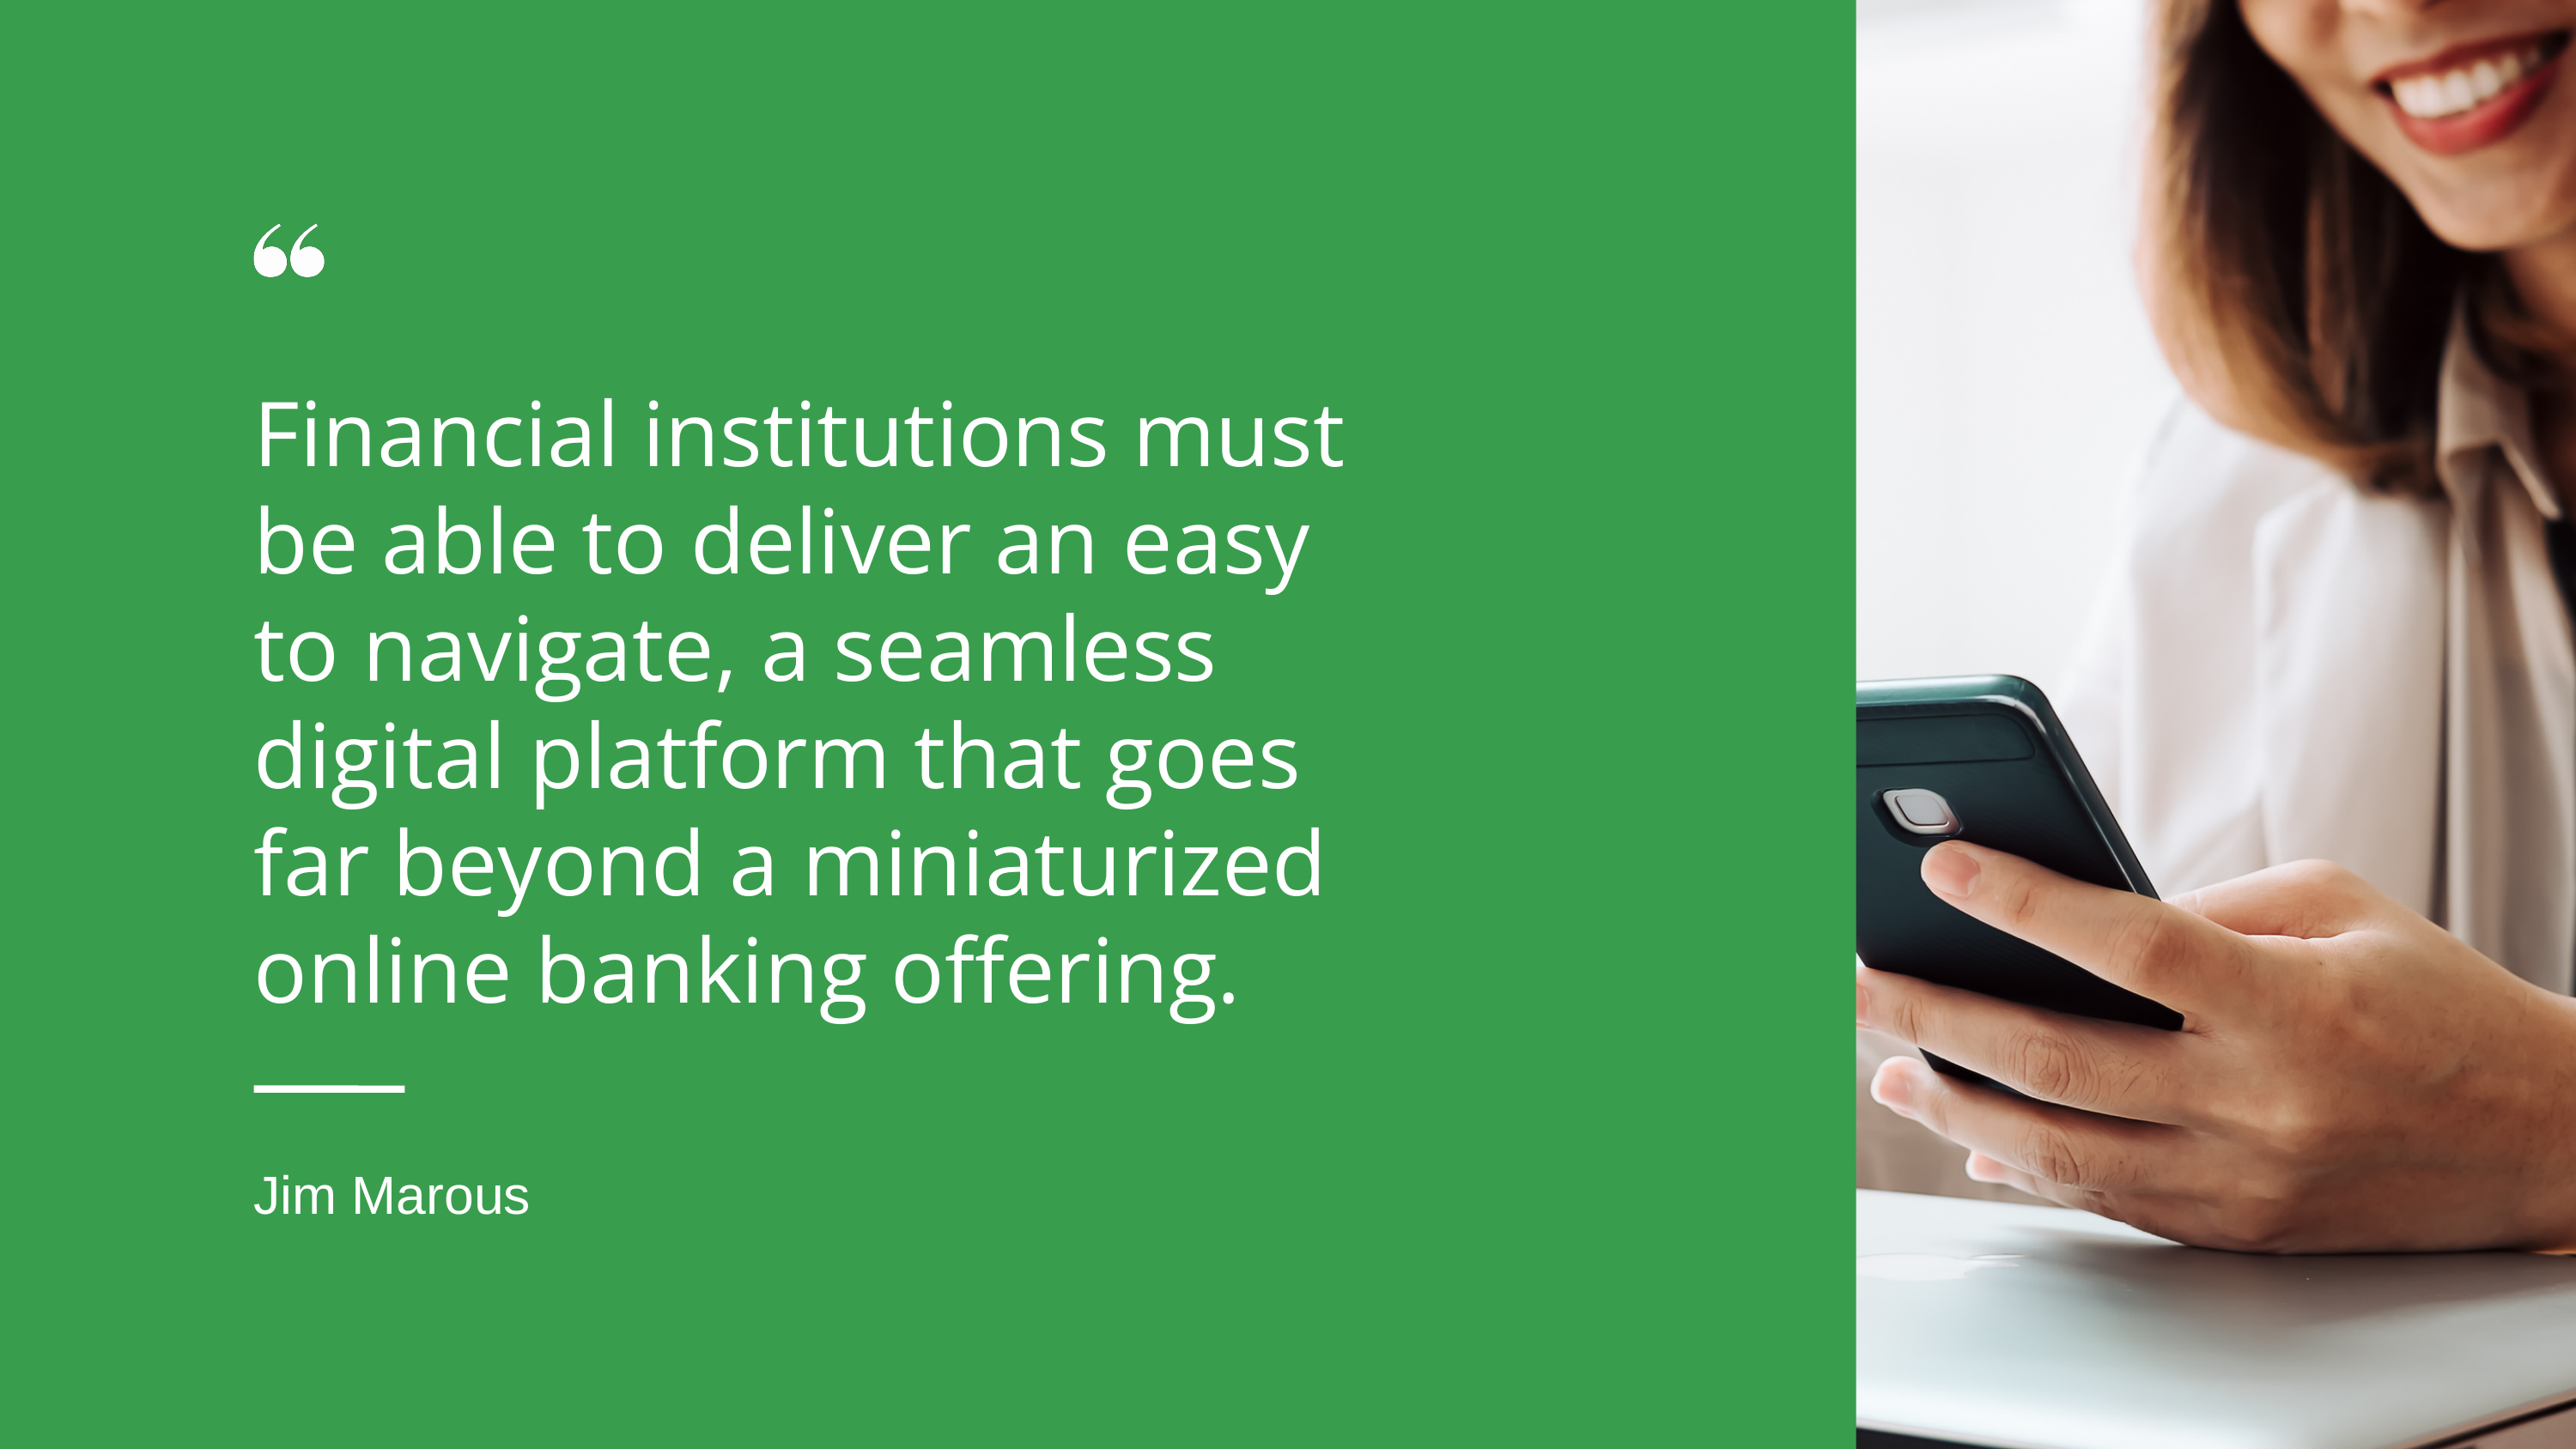

Financial institutions must be able to deliver an easy to navigate, a seamless digital platform that goes far beyond a miniaturized online banking offering.

Jim Marous